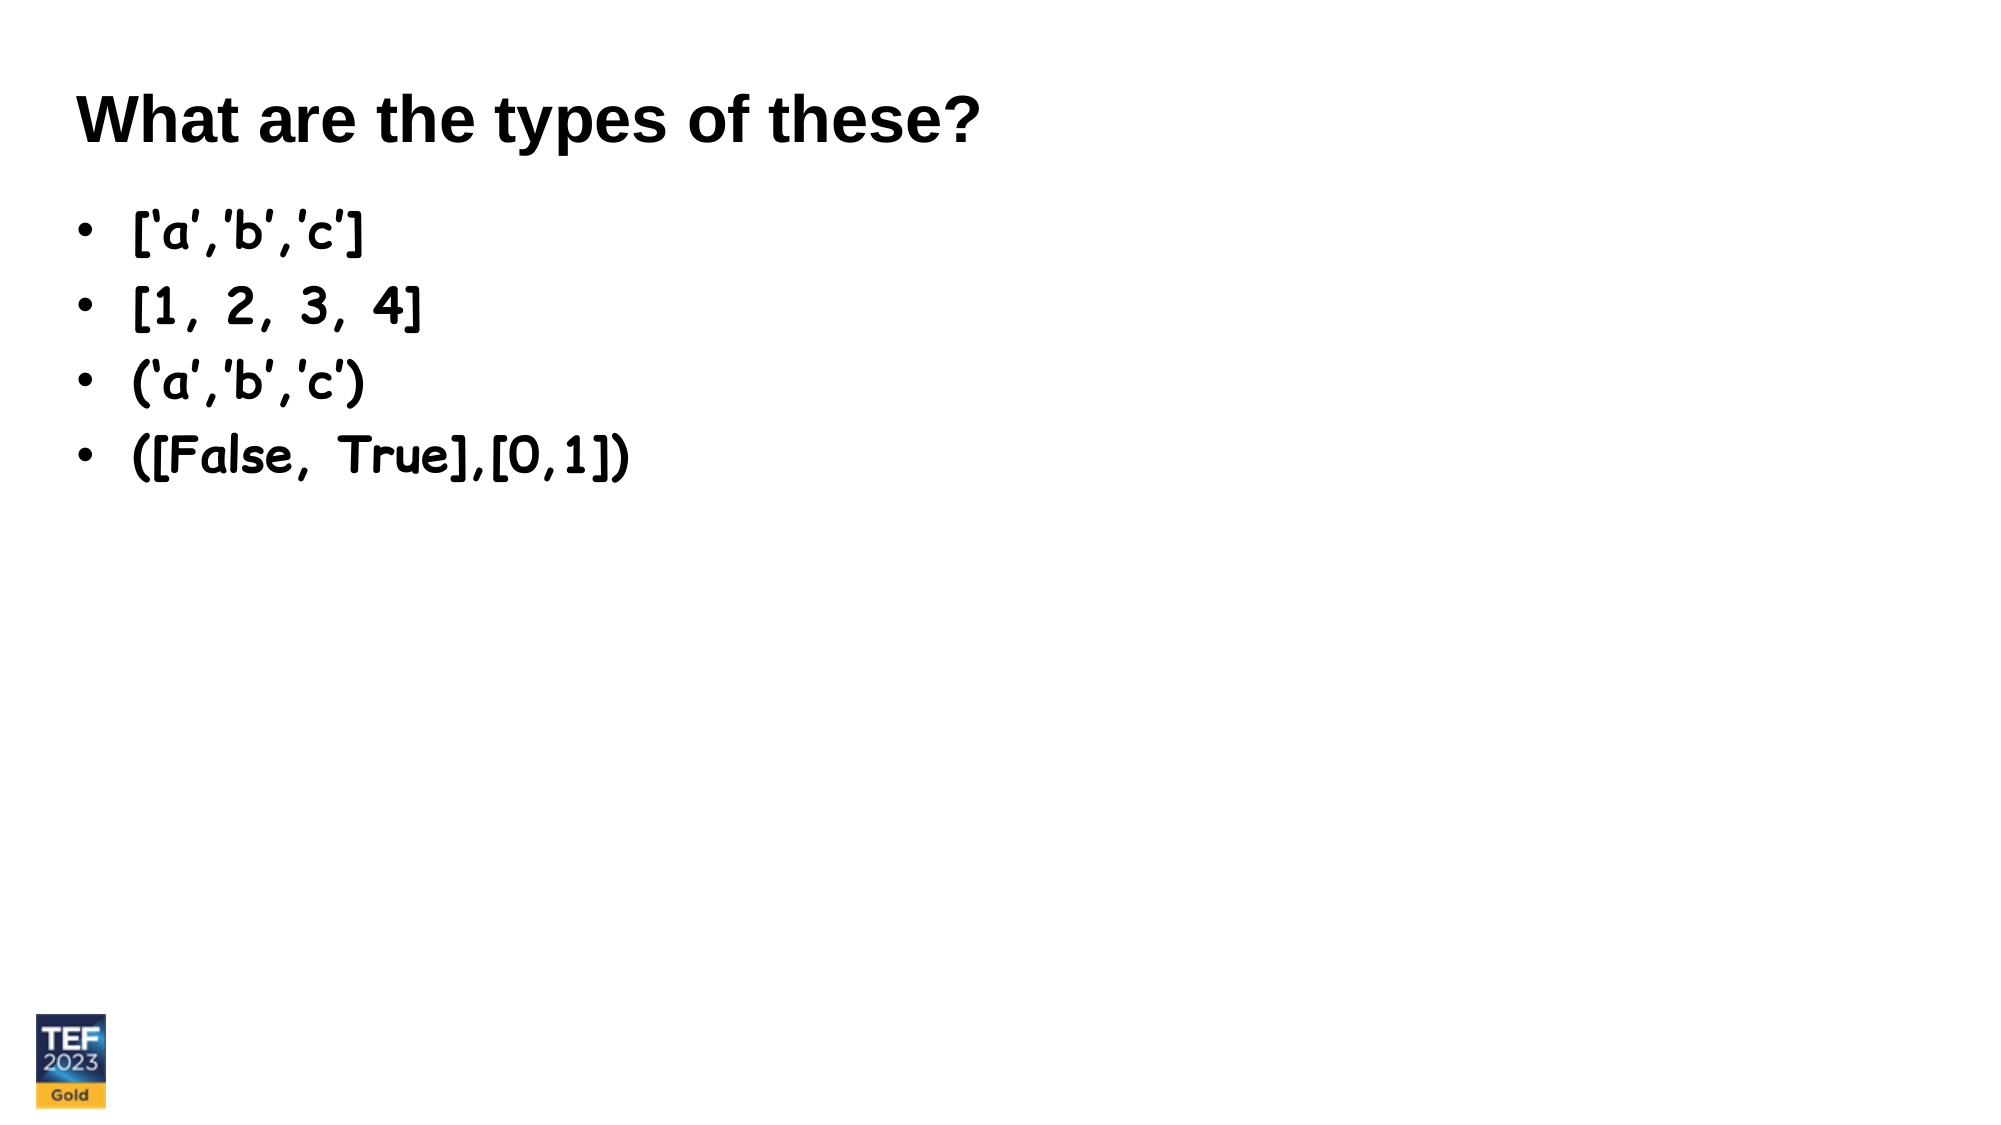

What are the types of these?
[‘a’,’b’,’c’]
[1, 2, 3, 4]
(‘a’,’b’,’c’)
([False, True],[0,1])